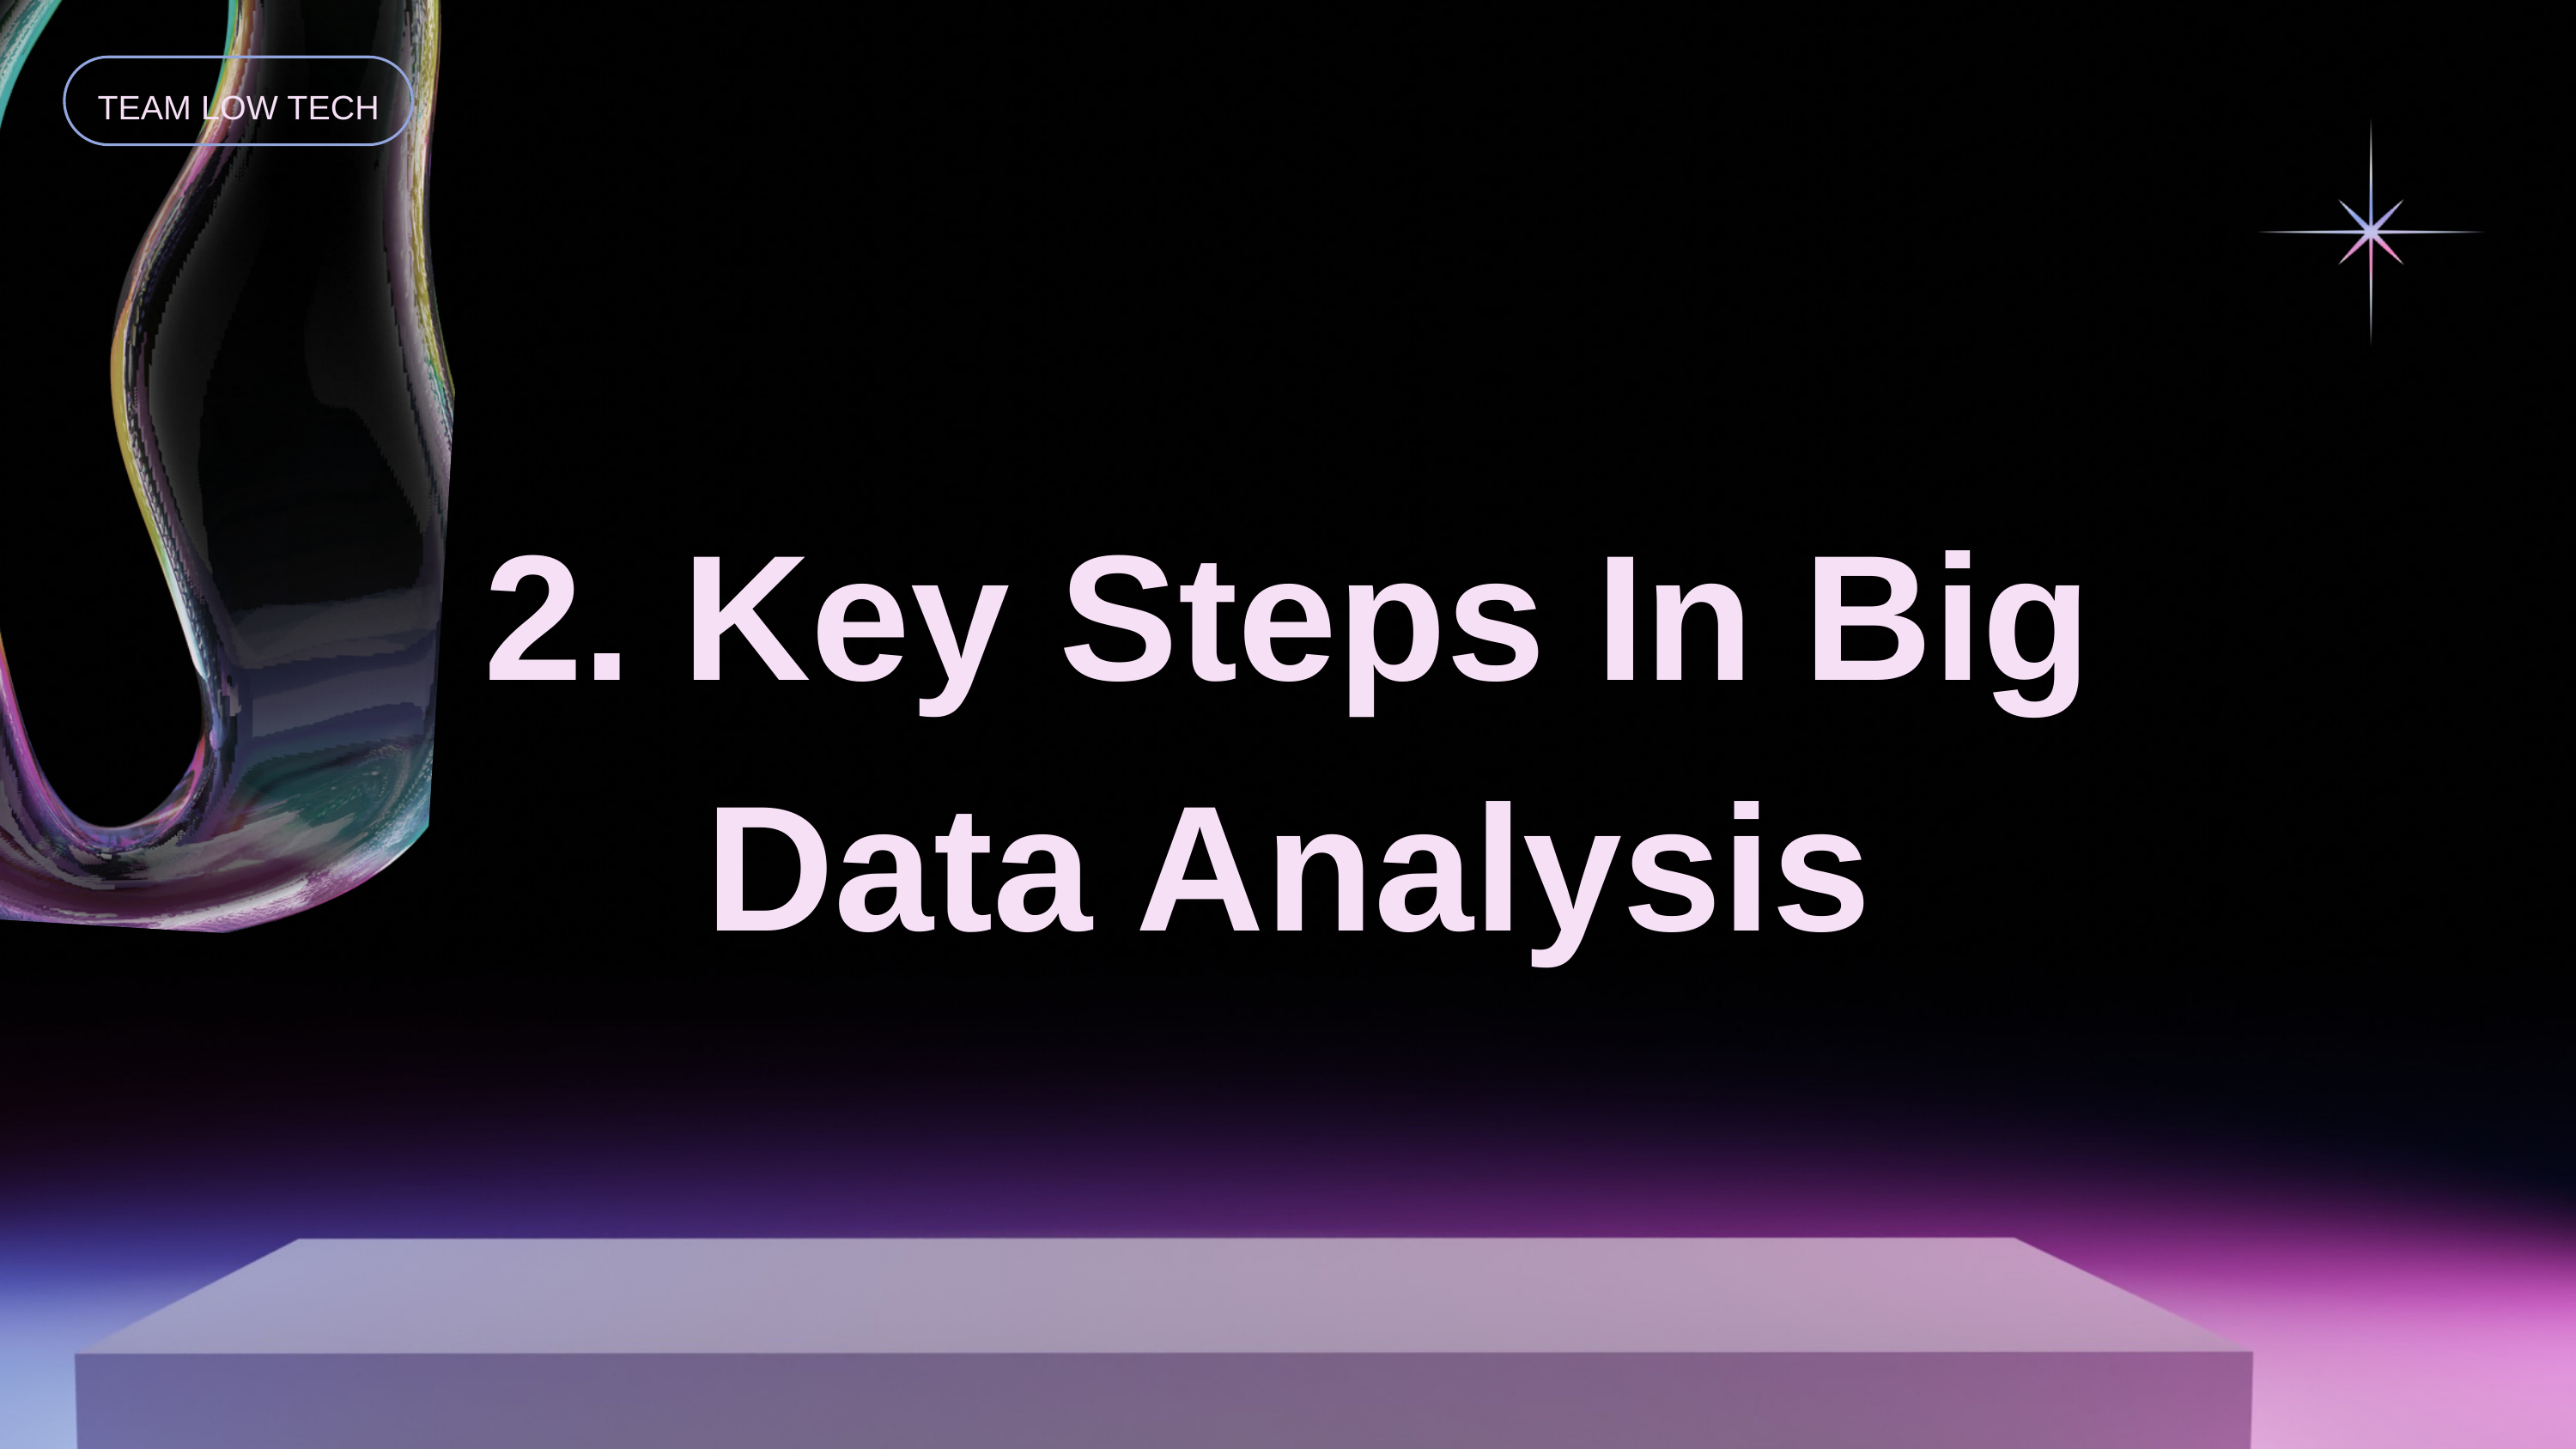

TEAM LOW TECH

2. Key Steps In Big Data Analysis